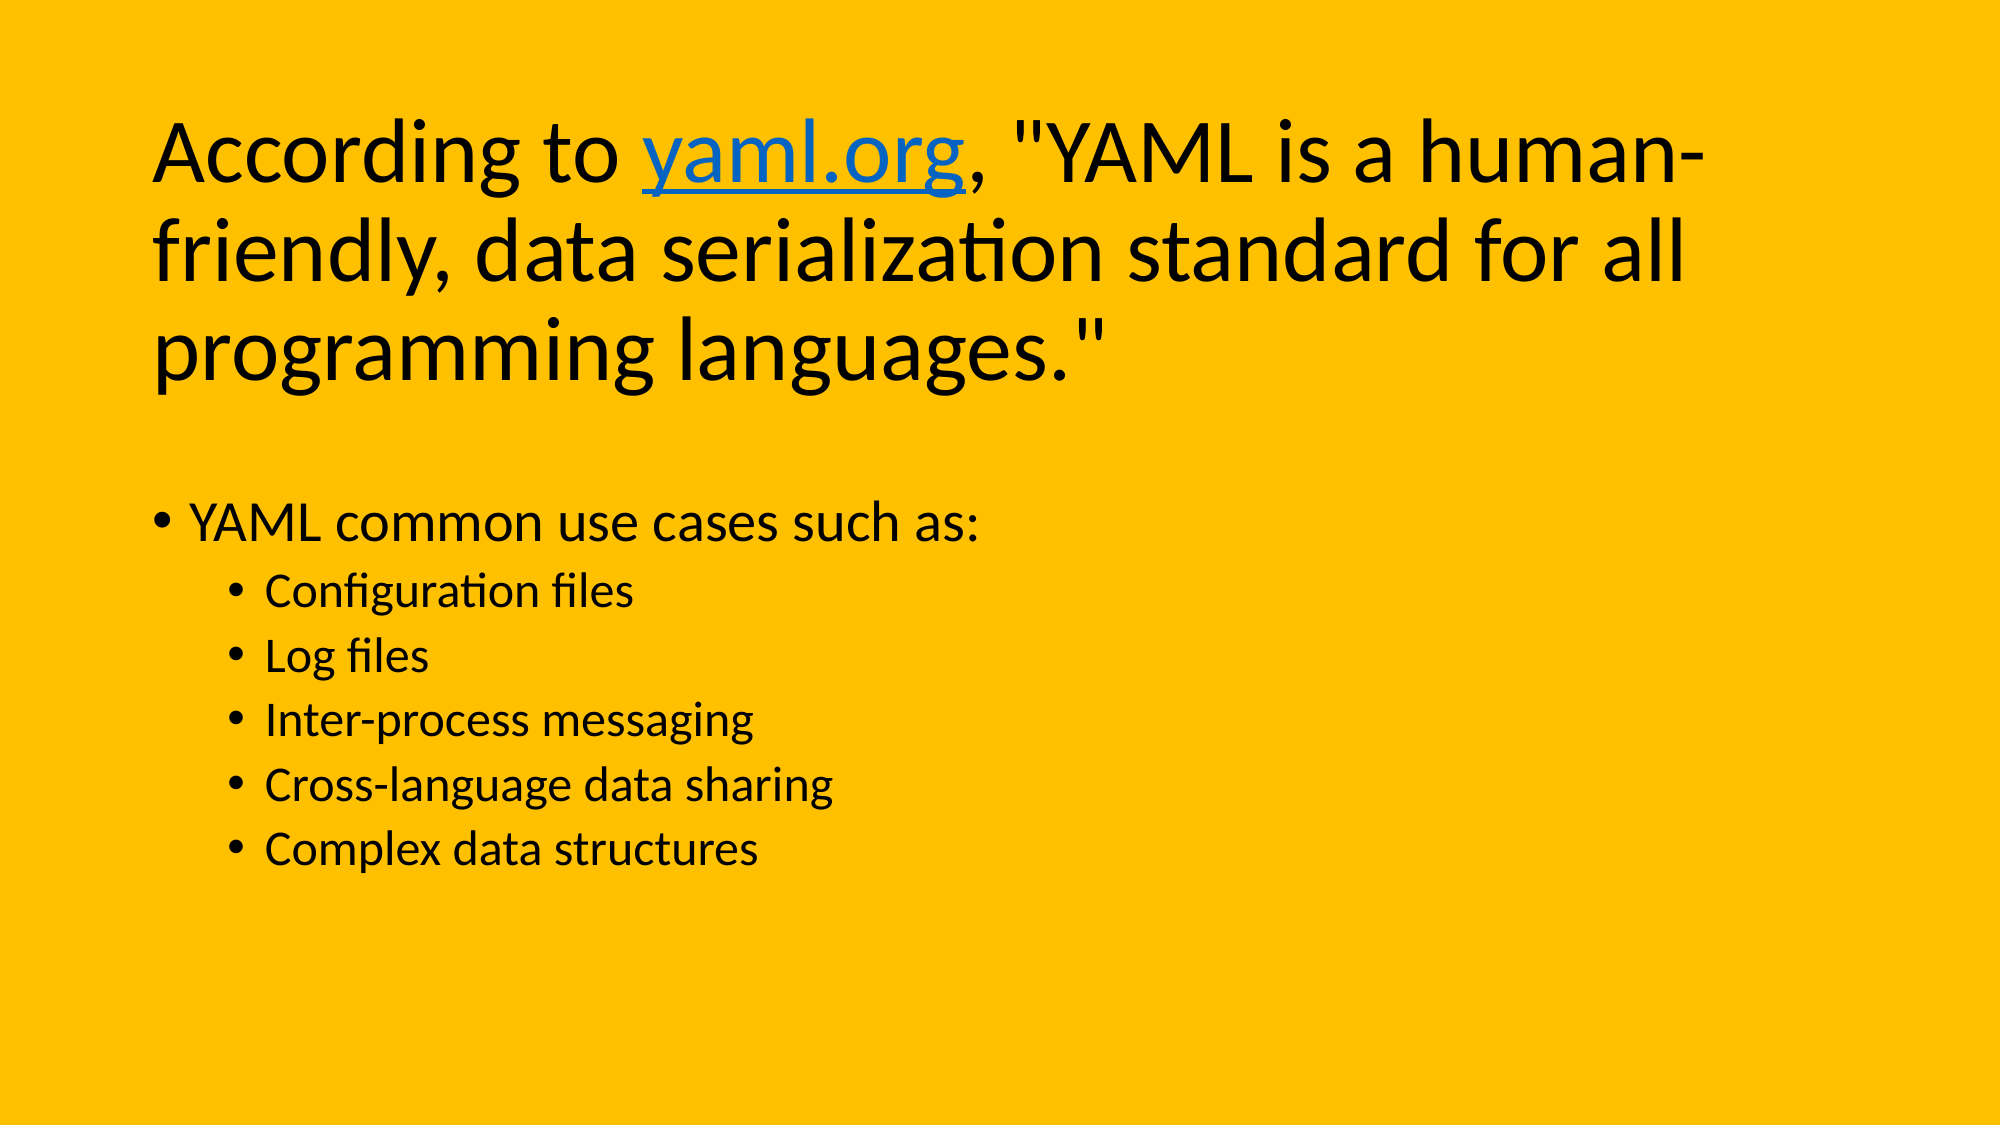

# According to yaml.org, "YAML is a human-friendly, data serialization standard for all programming languages."
YAML common use cases such as:
Configuration files
Log files
Inter-process messaging
Cross-language data sharing
Complex data structures